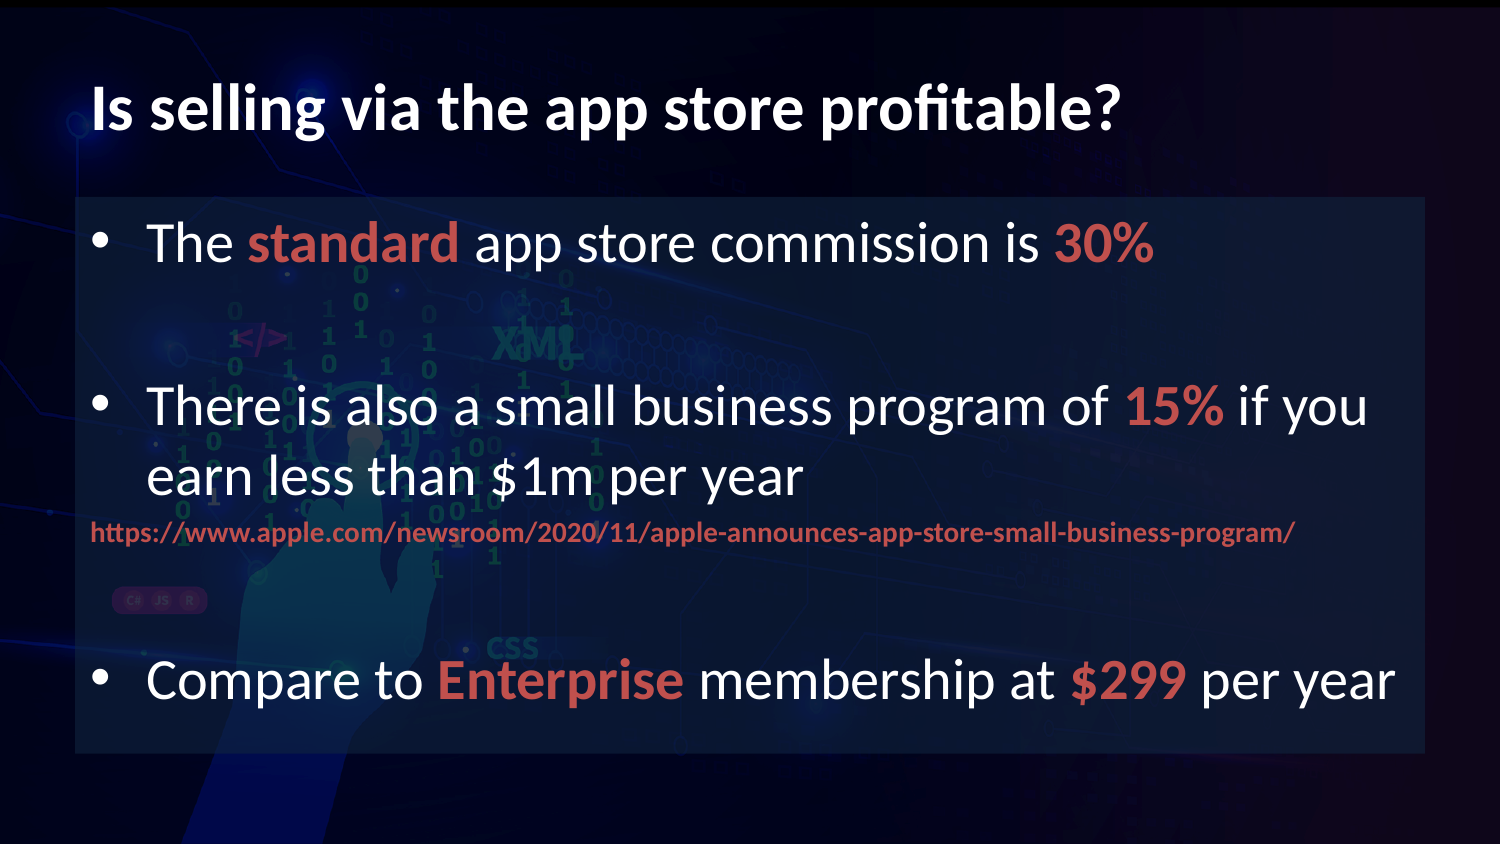

# Is selling via the app store profitable?
The standard app store commission is 30%

There is also a small business program of 15% if you earn less than $1m per year
https://www.apple.com/newsroom/2020/11/apple-announces-app-store-small-business-program/

Compare to Enterprise membership at $299 per year